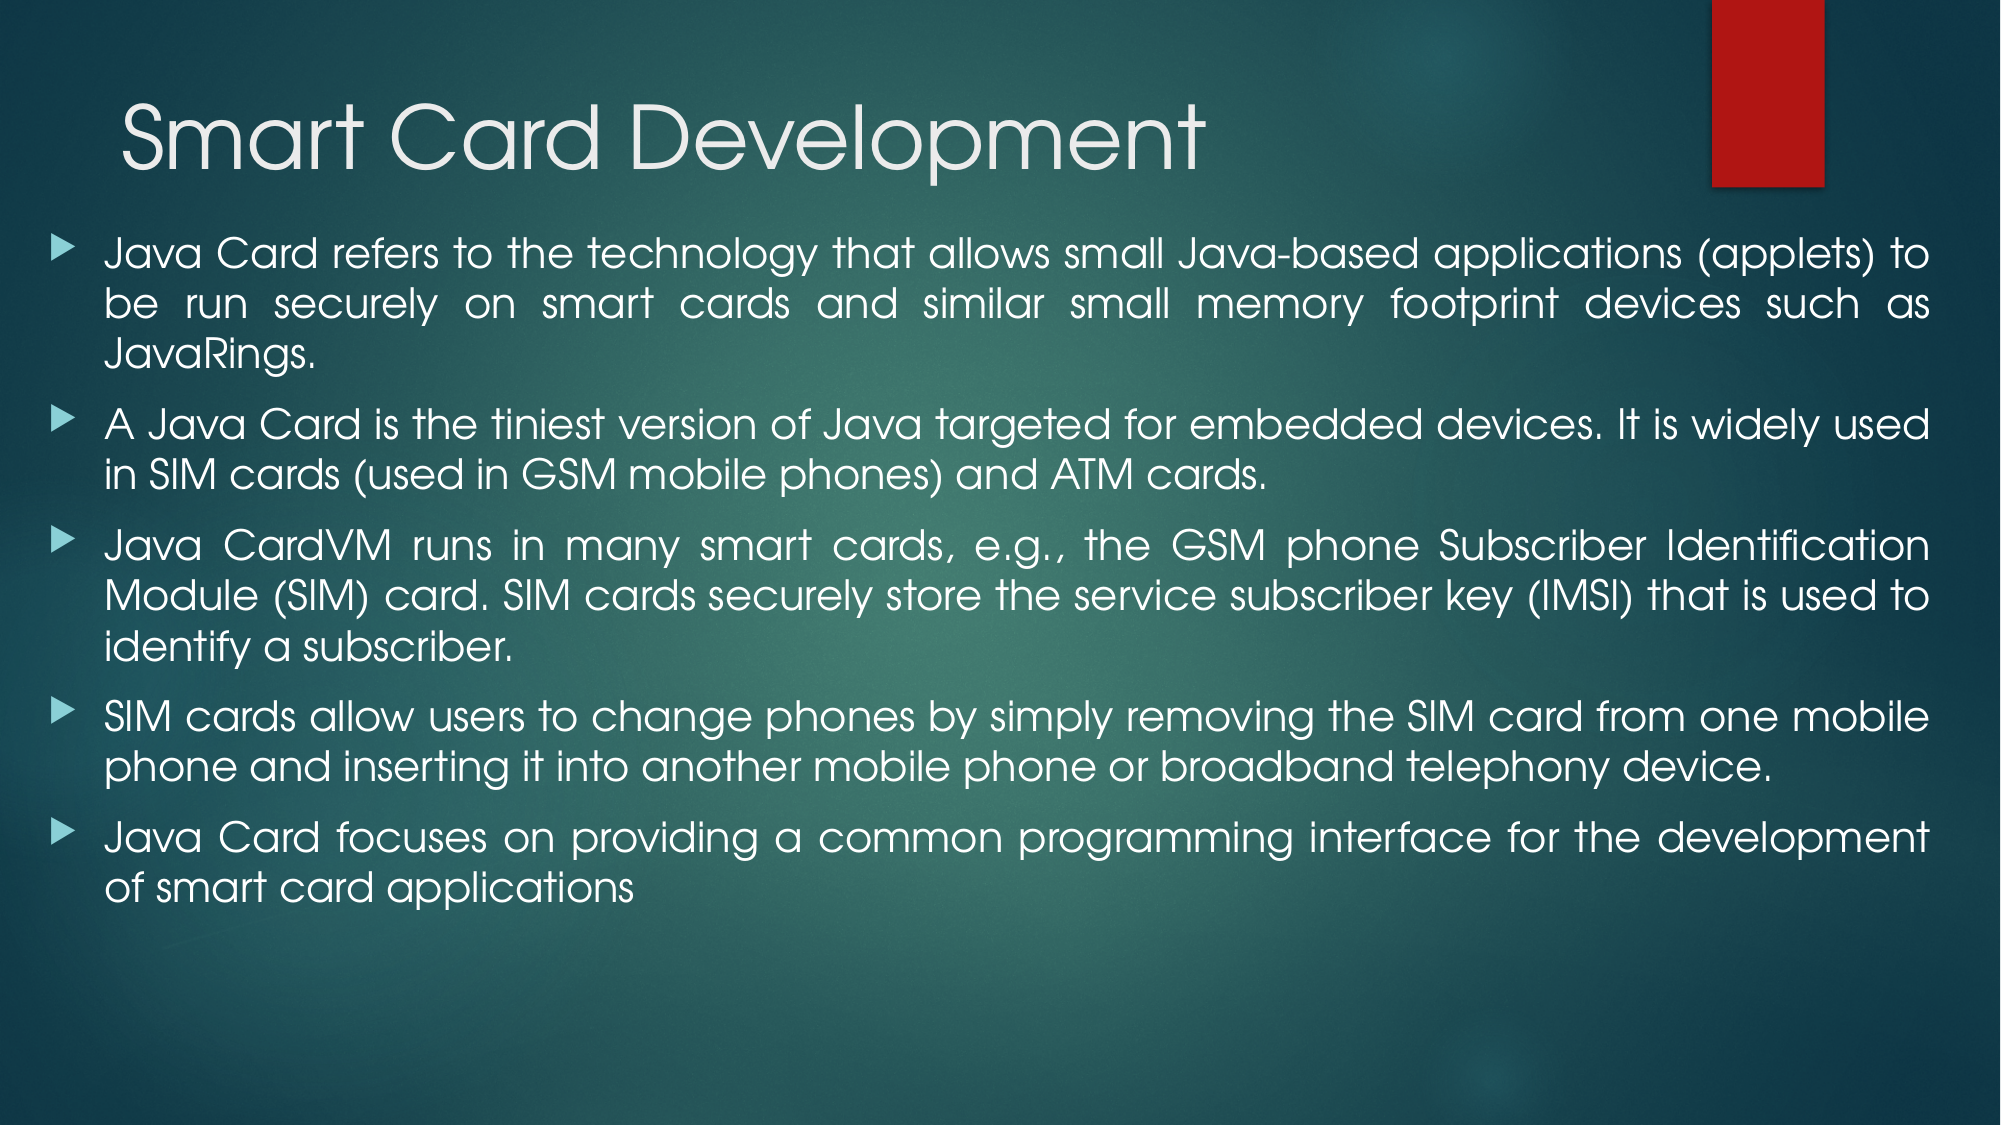

# Smart Card Development
Java Card refers to the technology that allows small Java-based applications (applets) to be run securely on smart cards and similar small memory footprint devices such as JavaRings.
A Java Card is the tiniest version of Java targeted for embedded devices. It is widely used in SIM cards (used in GSM mobile phones) and ATM cards.
Java CardVM runs in many smart cards, e.g., the GSM phone Subscriber Identification Module (SIM) card. SIM cards securely store the service subscriber key (IMSI) that is used to identify a subscriber.
SIM cards allow users to change phones by simply removing the SIM card from one mobile phone and inserting it into another mobile phone or broadband telephony device.
Java Card focuses on providing a common programming interface for the development of smart card applications